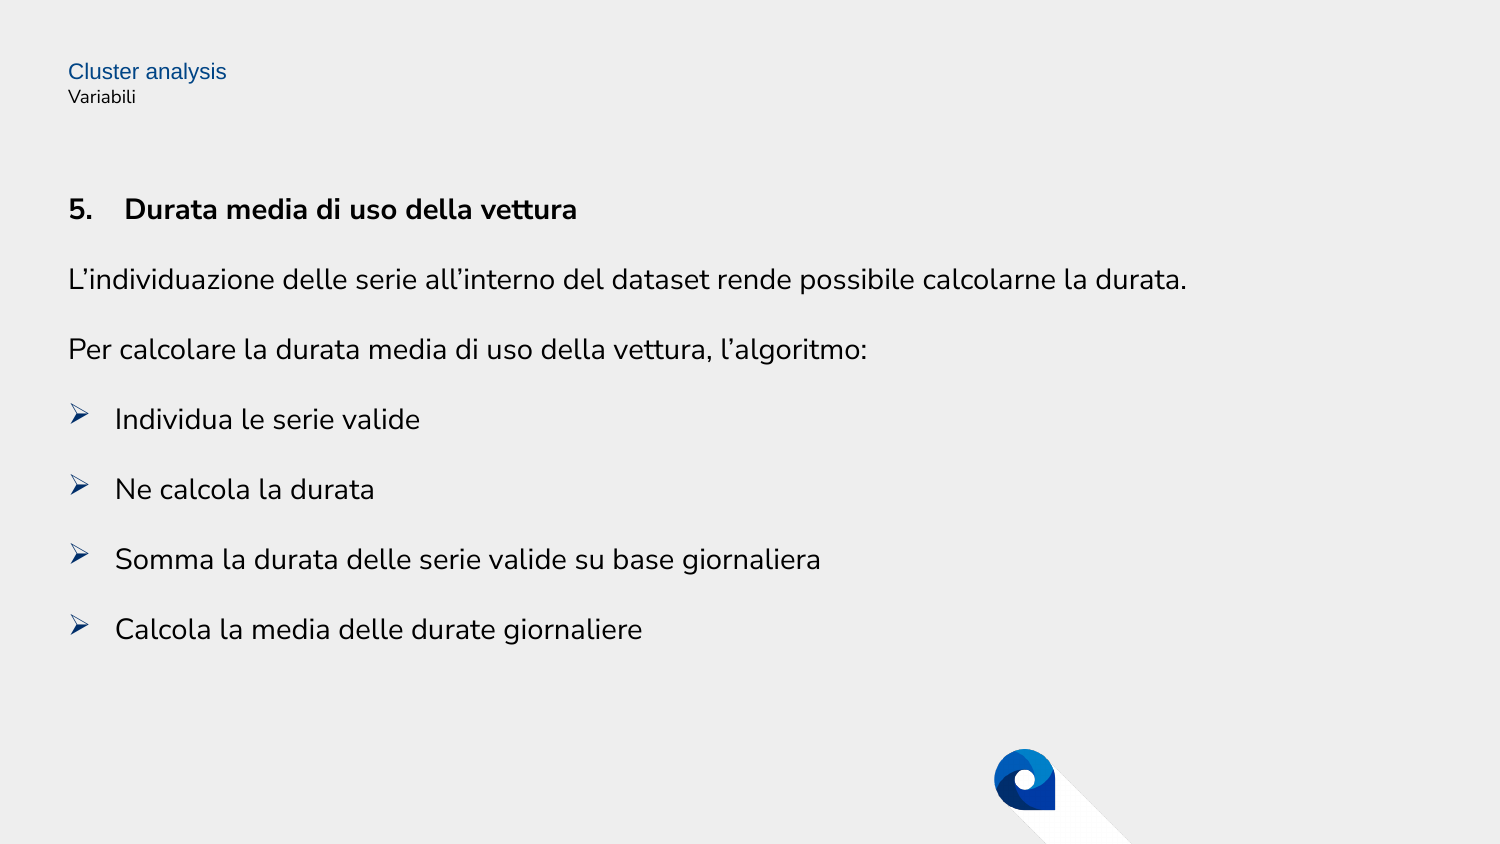

# Cluster analysis Variabili
Durata media di uso della vettura
L’individuazione delle serie all’interno del dataset rende possibile calcolarne la durata.
Per calcolare la durata media di uso della vettura, l’algoritmo:
Individua le serie valide
Ne calcola la durata
Somma la durata delle serie valide su base giornaliera
Calcola la media delle durate giornaliere